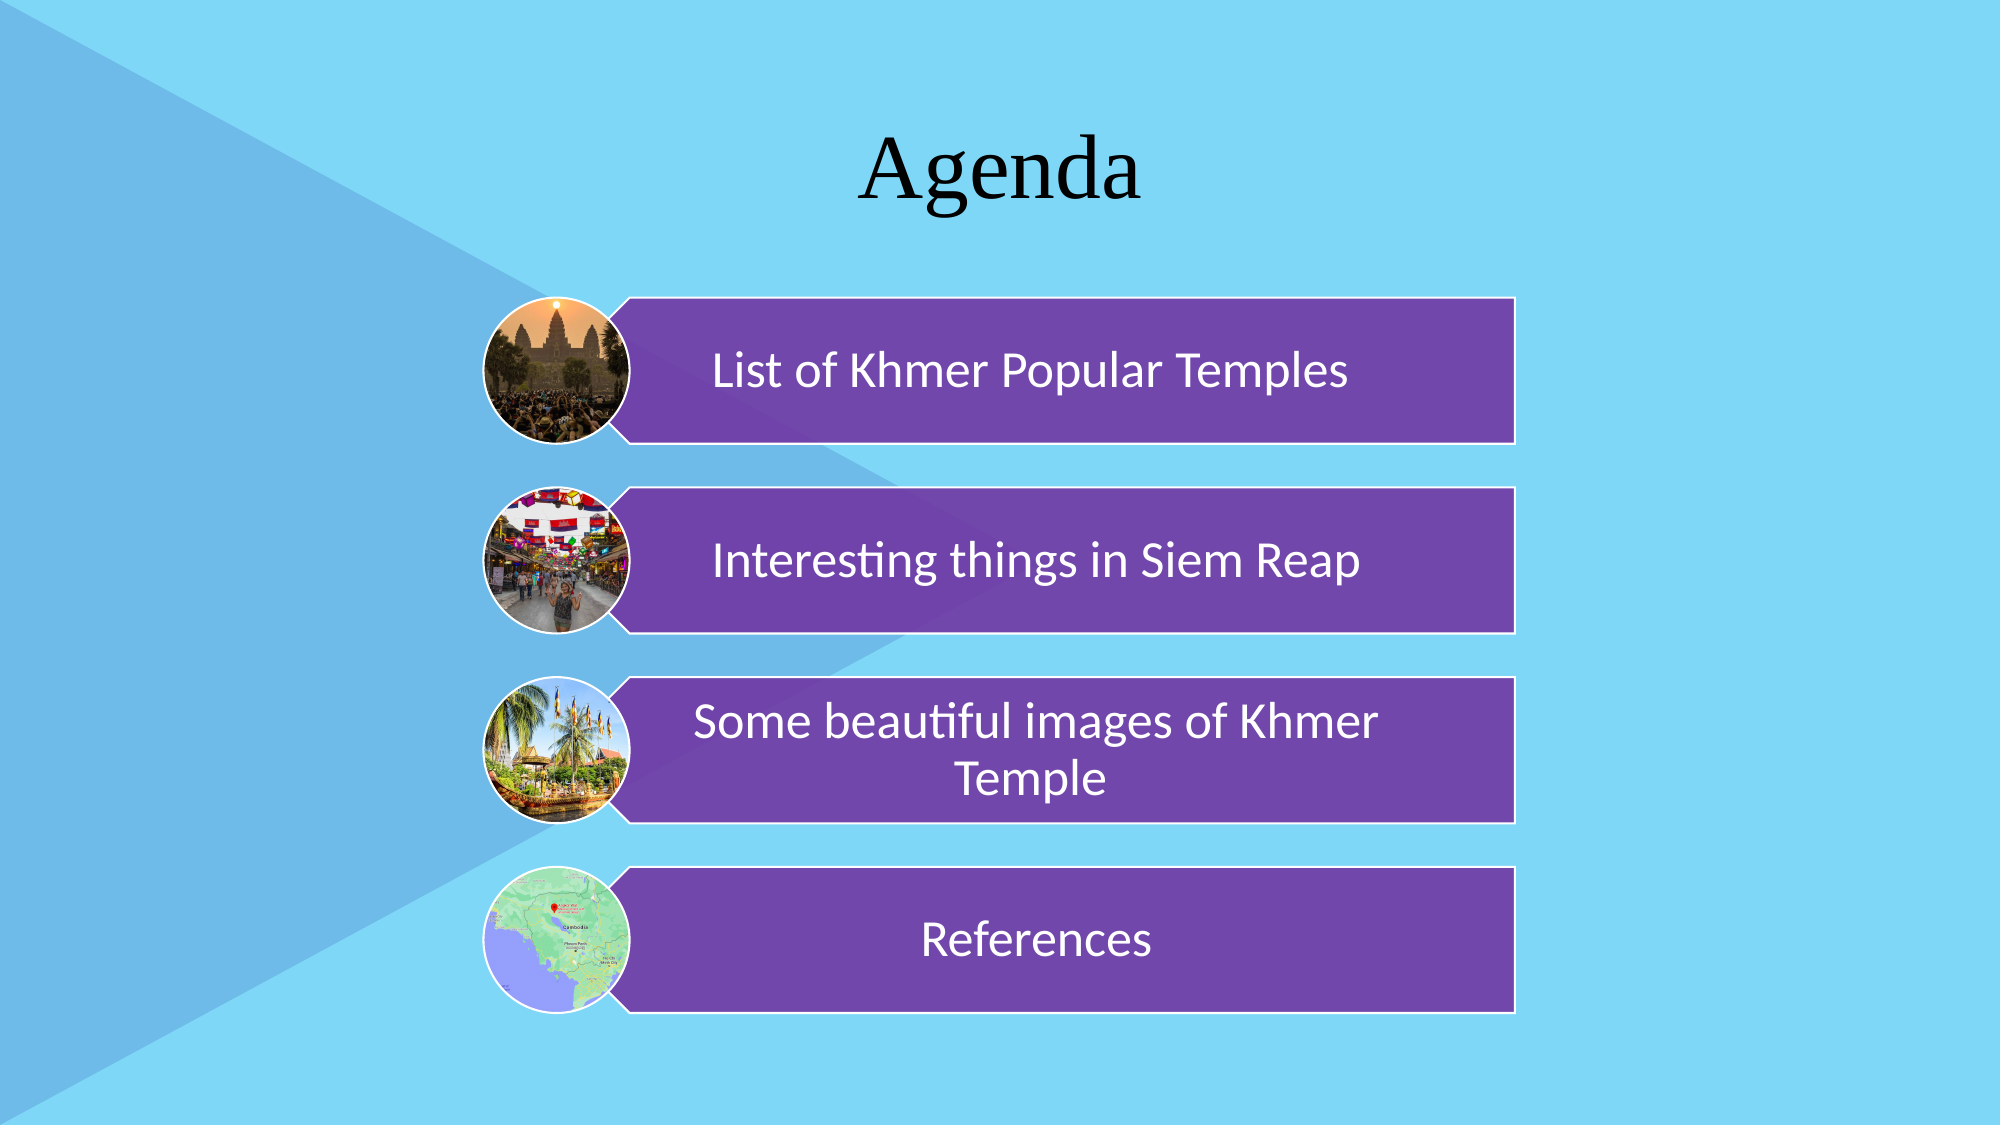

# Agenda
List of Khmer Popular Temples
Interesting things in Siem Reap
Some beautiful images of Khmer Temple
References